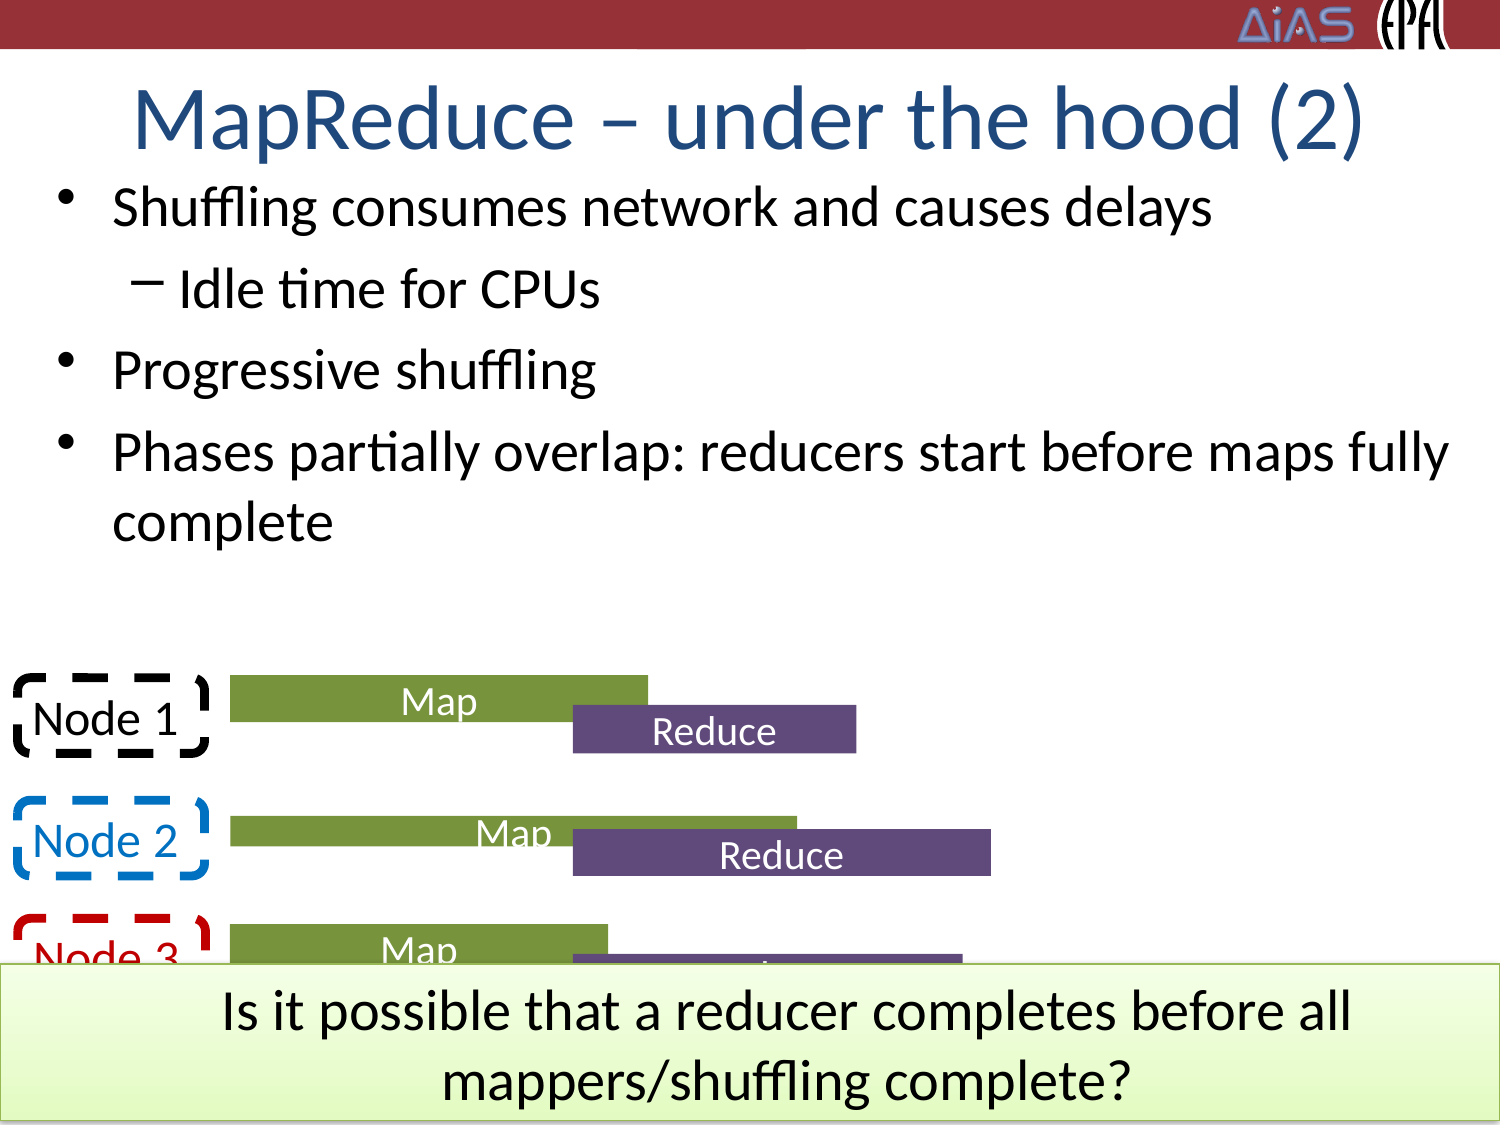

# MapReduce – under the hood (2)
Shuffling consumes network and causes delays
Idle time for CPUs
Progressive shuffling
Phases partially overlap: reducers start before maps fully complete

Map
Node 1

Reduce
Node 2

Map
Reduce
Node 3

Map
Reduce
Is it possible that a reducer completes before all mappers/shuffling complete?
46
Time